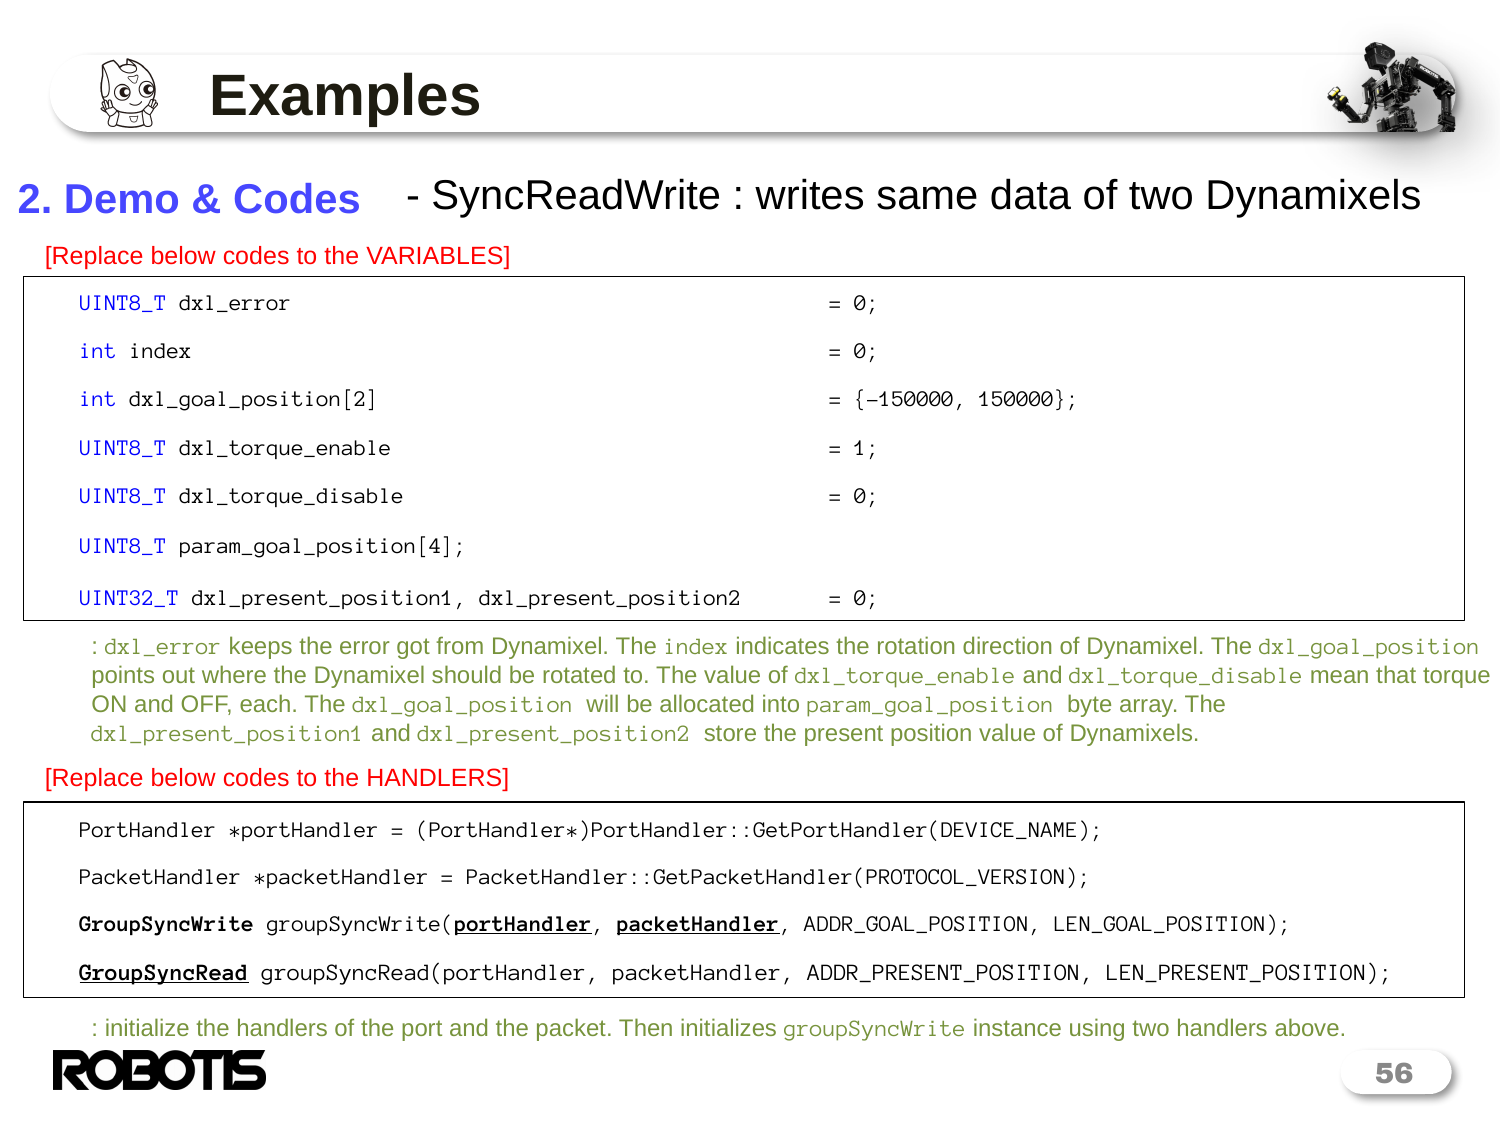

# Examples
2. Demo & Codes
- SyncReadWrite : writes same data of two Dynamixels
[Replace below codes to the VARIABLES]

UINT8_T dxl_error				= 0;
int index		 			= 0;
int dxl_goal_position[2]			= {-150000, 150000};
UINT8_T dxl_torque_enable 			= 1;
UINT8_T dxl_torque_disable 			= 0;
UINT8_T param_goal_position[4];
UINT32_T dxl_present_position1, dxl_present_position2 	= 0;
: dxl_error keeps the error got from Dynamixel. The index indicates the rotation direction of Dynamixel. The dxl_goal_position points out where the Dynamixel should be rotated to. The value of dxl_torque_enable and dxl_torque_disable mean that torque ON and OFF, each. The dxl_goal_position will be allocated into param_goal_position byte array. The dxl_present_position1 and dxl_present_position2 store the present position value of Dynamixels.
[Replace below codes to the HANDLERS]

PortHandler *portHandler = (PortHandler*)PortHandler::GetPortHandler(DEVICE_NAME);
PacketHandler *packetHandler = PacketHandler::GetPacketHandler(PROTOCOL_VERSION);
GroupSyncWrite groupSyncWrite(portHandler, packetHandler, ADDR_GOAL_POSITION, LEN_GOAL_POSITION);
GroupSyncRead groupSyncRead(portHandler, packetHandler, ADDR_PRESENT_POSITION, LEN_PRESENT_POSITION);
: initialize the handlers of the port and the packet. Then initializes groupSyncWrite instance using two handlers above.
56